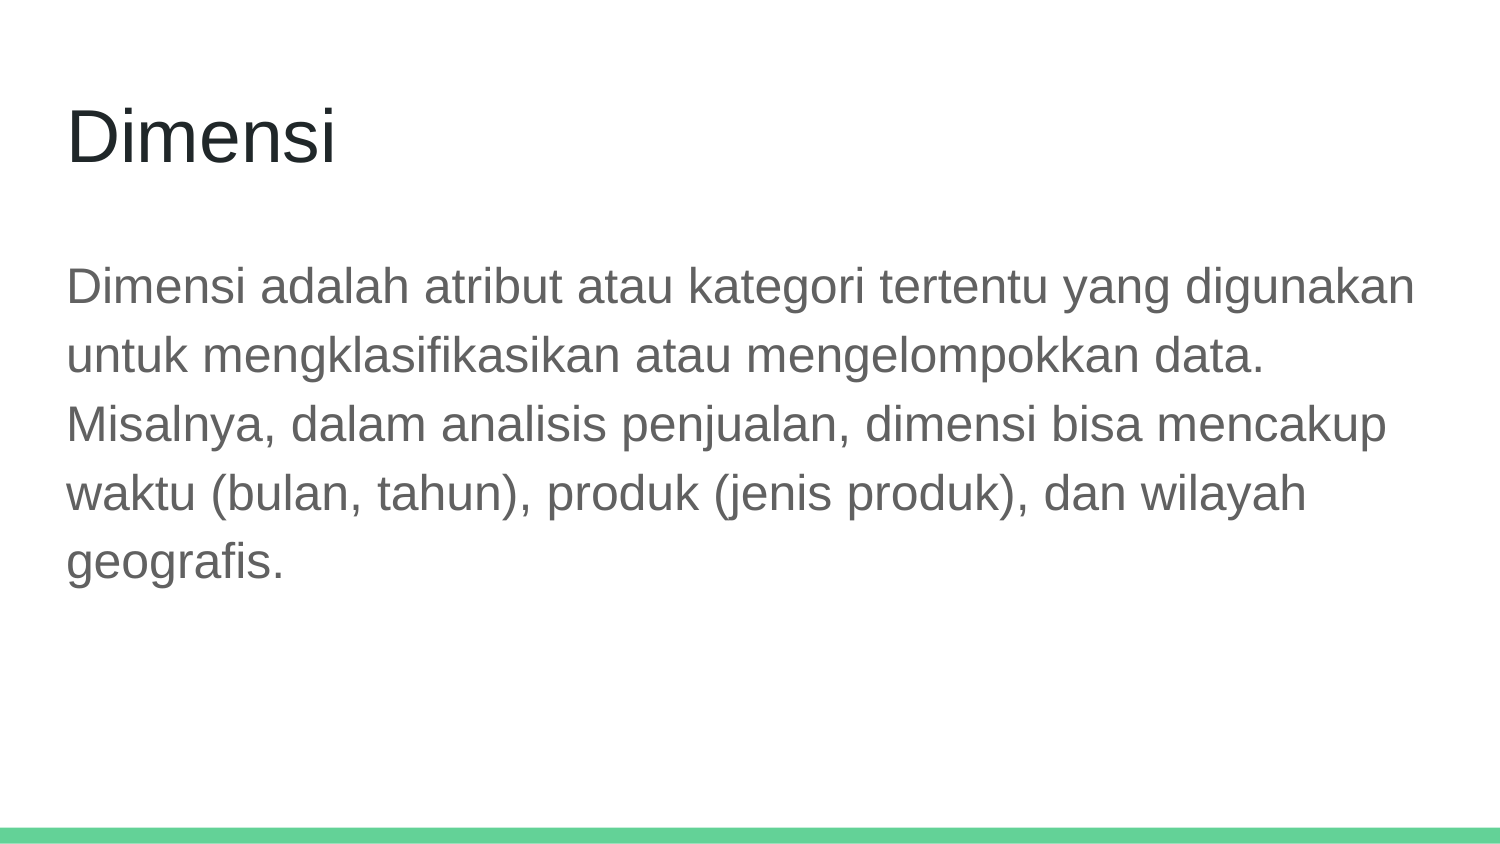

# Dimensi
Dimensi adalah atribut atau kategori tertentu yang digunakan untuk mengklasifikasikan atau mengelompokkan data. Misalnya, dalam analisis penjualan, dimensi bisa mencakup waktu (bulan, tahun), produk (jenis produk), dan wilayah geografis.